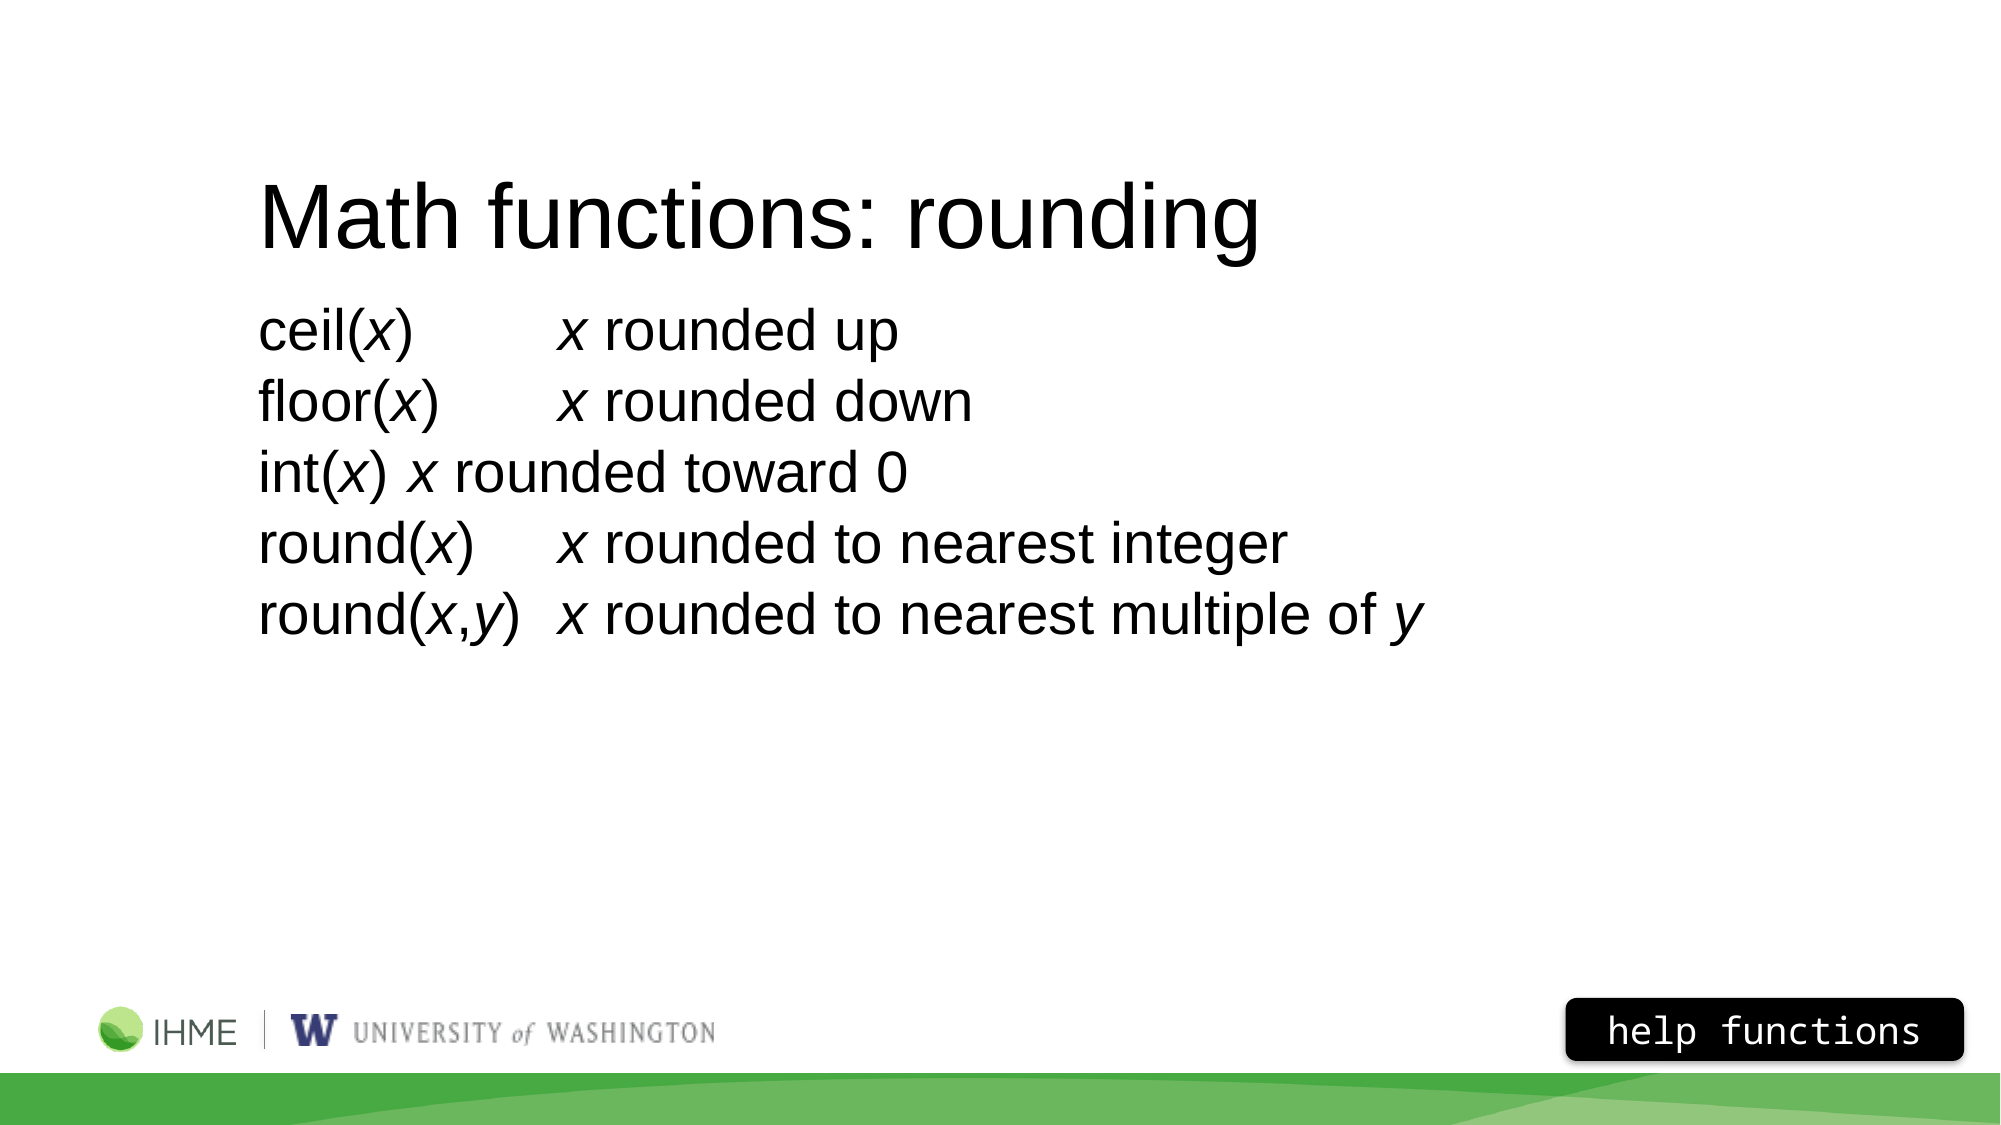

Math functions: rounding

ceil(x)	x rounded up
floor(x)	x rounded down
int(x)	x rounded toward 0
round(x)	x rounded to nearest integer
round(x,y)	x rounded to nearest multiple of y

help functions